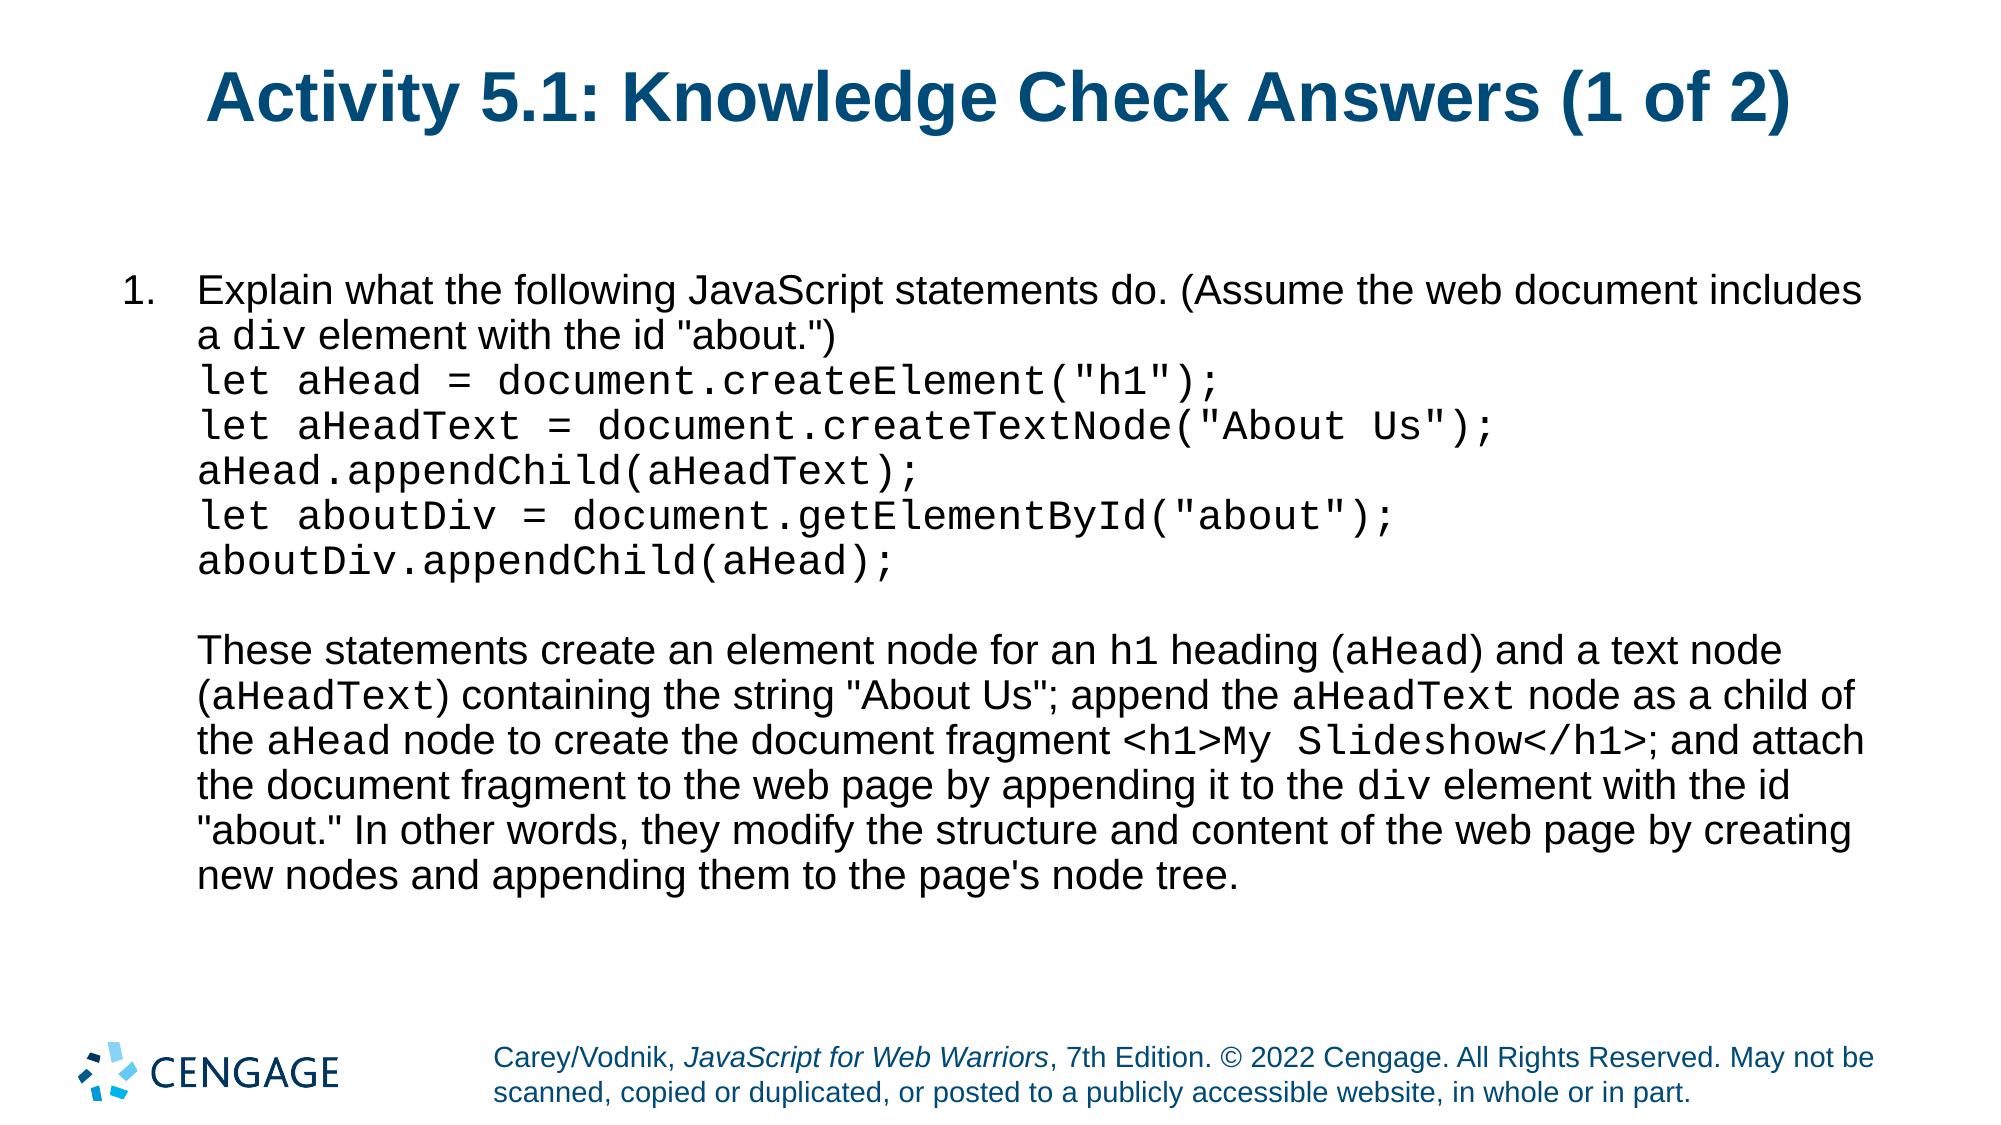

# Activity 5.1: Knowledge Check Answers (1 of 2)
Explain what the following JavaScript statements do. (Assume the web document includes a div element with the id "about.")
let aHead = document.createElement("h1");
let aHeadText = document.createTextNode("About Us");
aHead.appendChild(aHeadText);
let aboutDiv = document.getElementById("about");
aboutDiv.appendChild(aHead);
These statements create an element node for an h1 heading (aHead) and a text node (aHeadText) containing the string "About Us"; append the aHeadText node as a child of the aHead node to create the document fragment <h1>My Slideshow</h1>; and attach the document fragment to the web page by appending it to the div element with the id "about." In other words, they modify the structure and content of the web page by creating new nodes and appending them to the page's node tree.